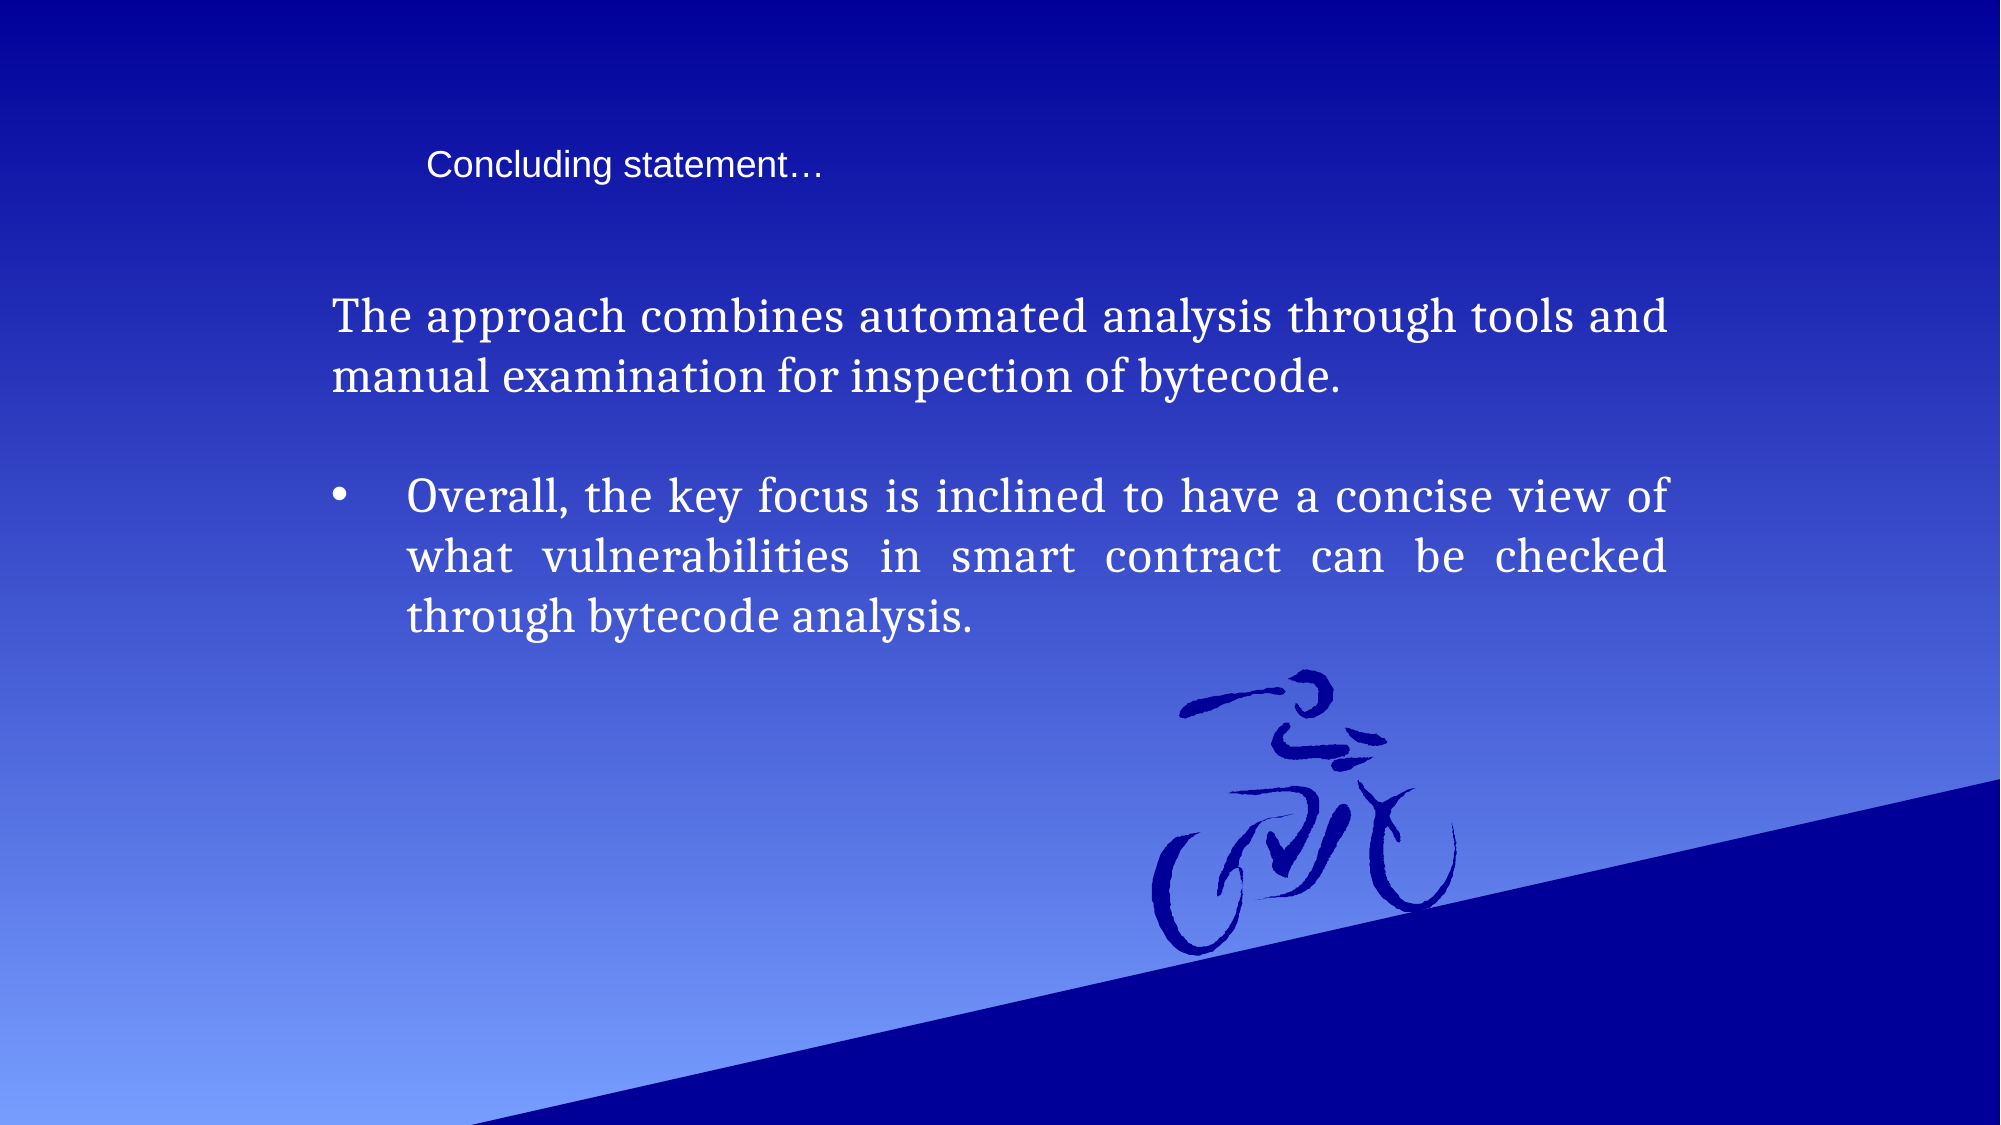

Concluding statement…
The approach combines automated analysis through tools and manual examination for inspection of bytecode.

Overall, the key focus is inclined to have a concise view of what vulnerabilities in smart contract can be checked through bytecode analysis.